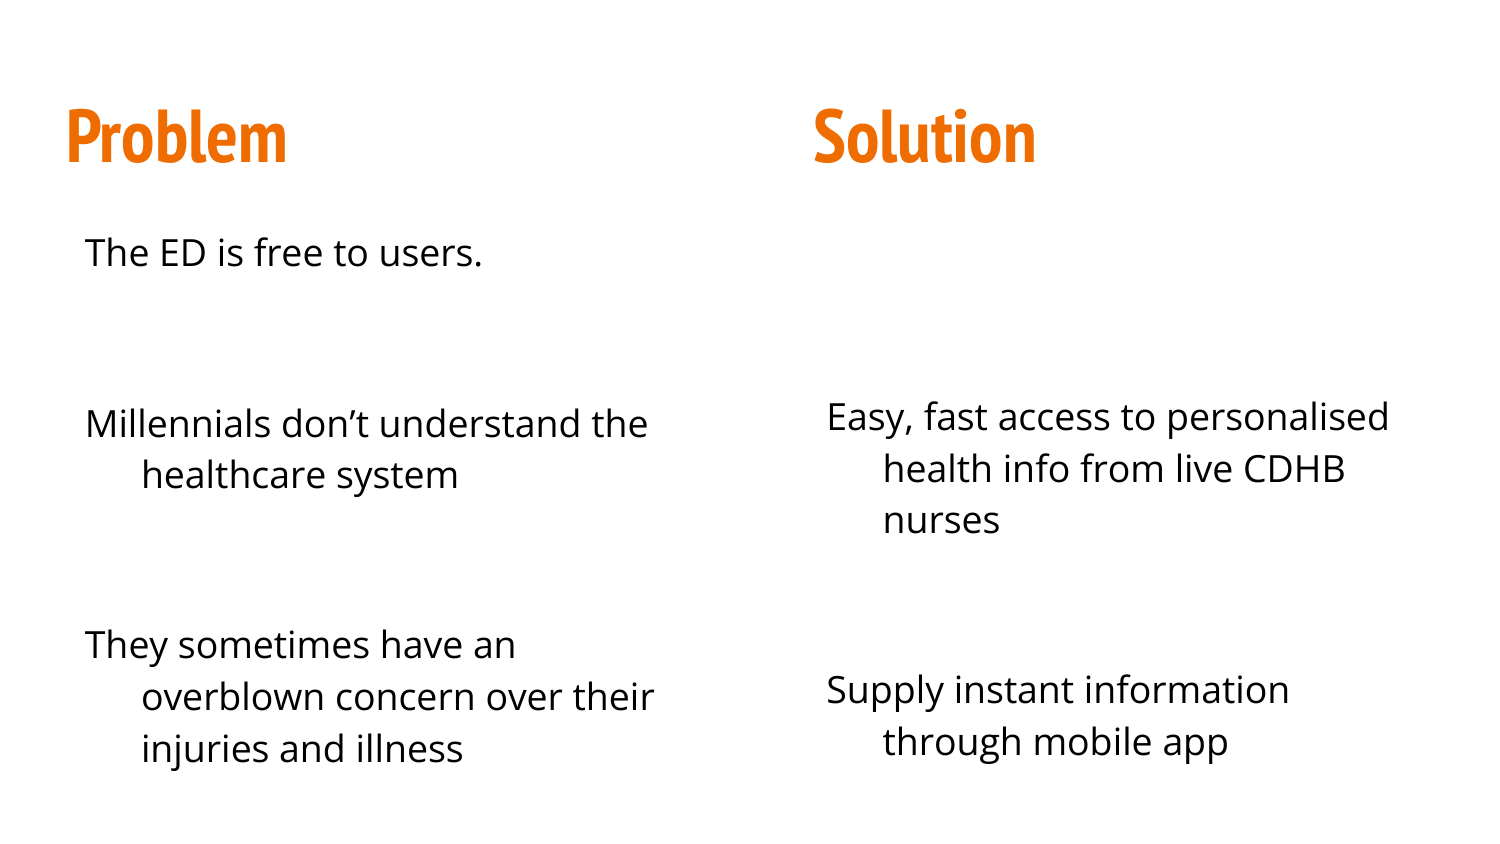

# Problem                                  Solution
The ED is free to users.

Millennials don’t understand the healthcare system

They sometimes have an overblown concern over their injuries and illness

Easy, fast access to personalised health info from live CDHB nurses

Supply instant information through mobile app